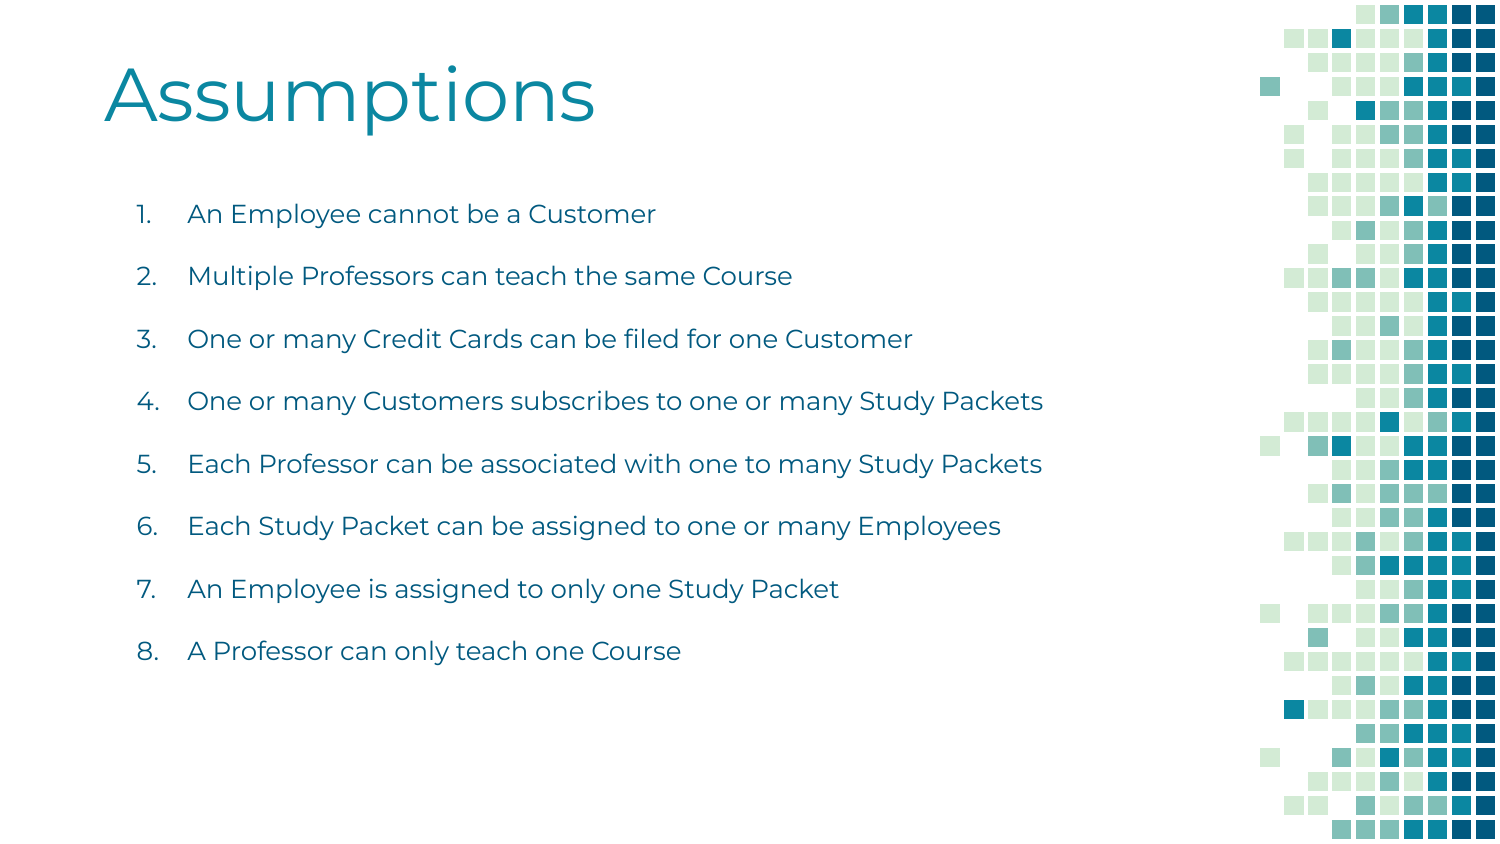

# Assumptions
An Employee cannot be a Customer
Multiple Professors can teach the same Course
One or many Credit Cards can be filed for one Customer
One or many Customers subscribes to one or many Study Packets
Each Professor can be associated with one to many Study Packets
Each Study Packet can be assigned to one or many Employees
An Employee is assigned to only one Study Packet
A Professor can only teach one Course